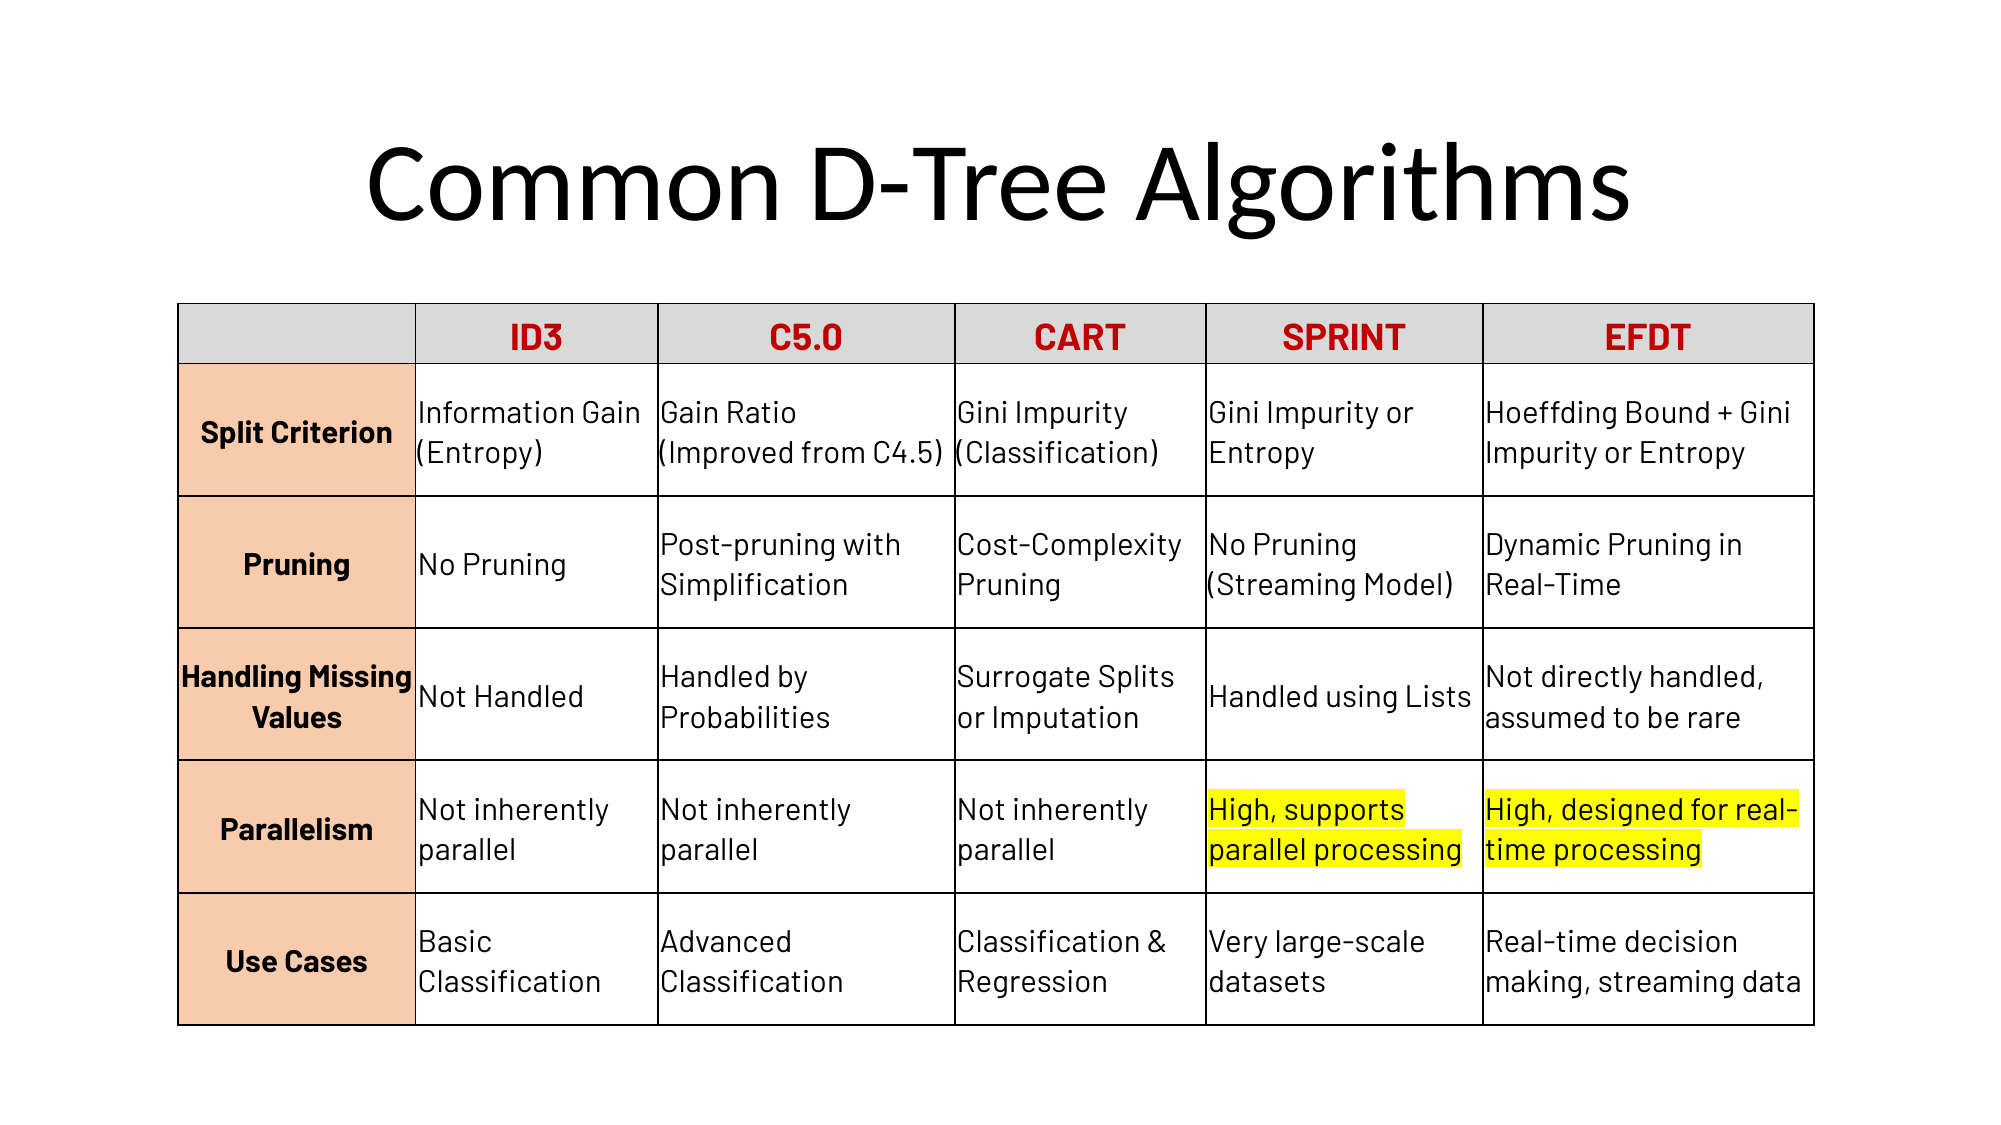

# Common D-Tree Algorithms
|  | ID3 | C5.0 | CART | SPRINT | EFDT |
| --- | --- | --- | --- | --- | --- |
| Split Criterion | Information Gain (Entropy) | Gain Ratio (Improved from C4.5) | Gini Impurity (Classification) | Gini Impurity or Entropy | Hoeffding Bound + Gini Impurity or Entropy |
| Pruning | No Pruning | Post-pruning with Simplification | Cost-Complexity Pruning | No Pruning (Streaming Model) | Dynamic Pruning in Real-Time |
| Handling Missing Values | Not Handled | Handled by Probabilities | Surrogate Splits or Imputation | Handled using Lists | Not directly handled, assumed to be rare |
| Parallelism | Not inherently parallel | Not inherently parallel | Not inherently parallel | High, supports parallel processing | High, designed for real-time processing |
| Use Cases | Basic Classification | Advanced Classification | Classification & Regression | Very large-scale datasets | Real-time decision making, streaming data |